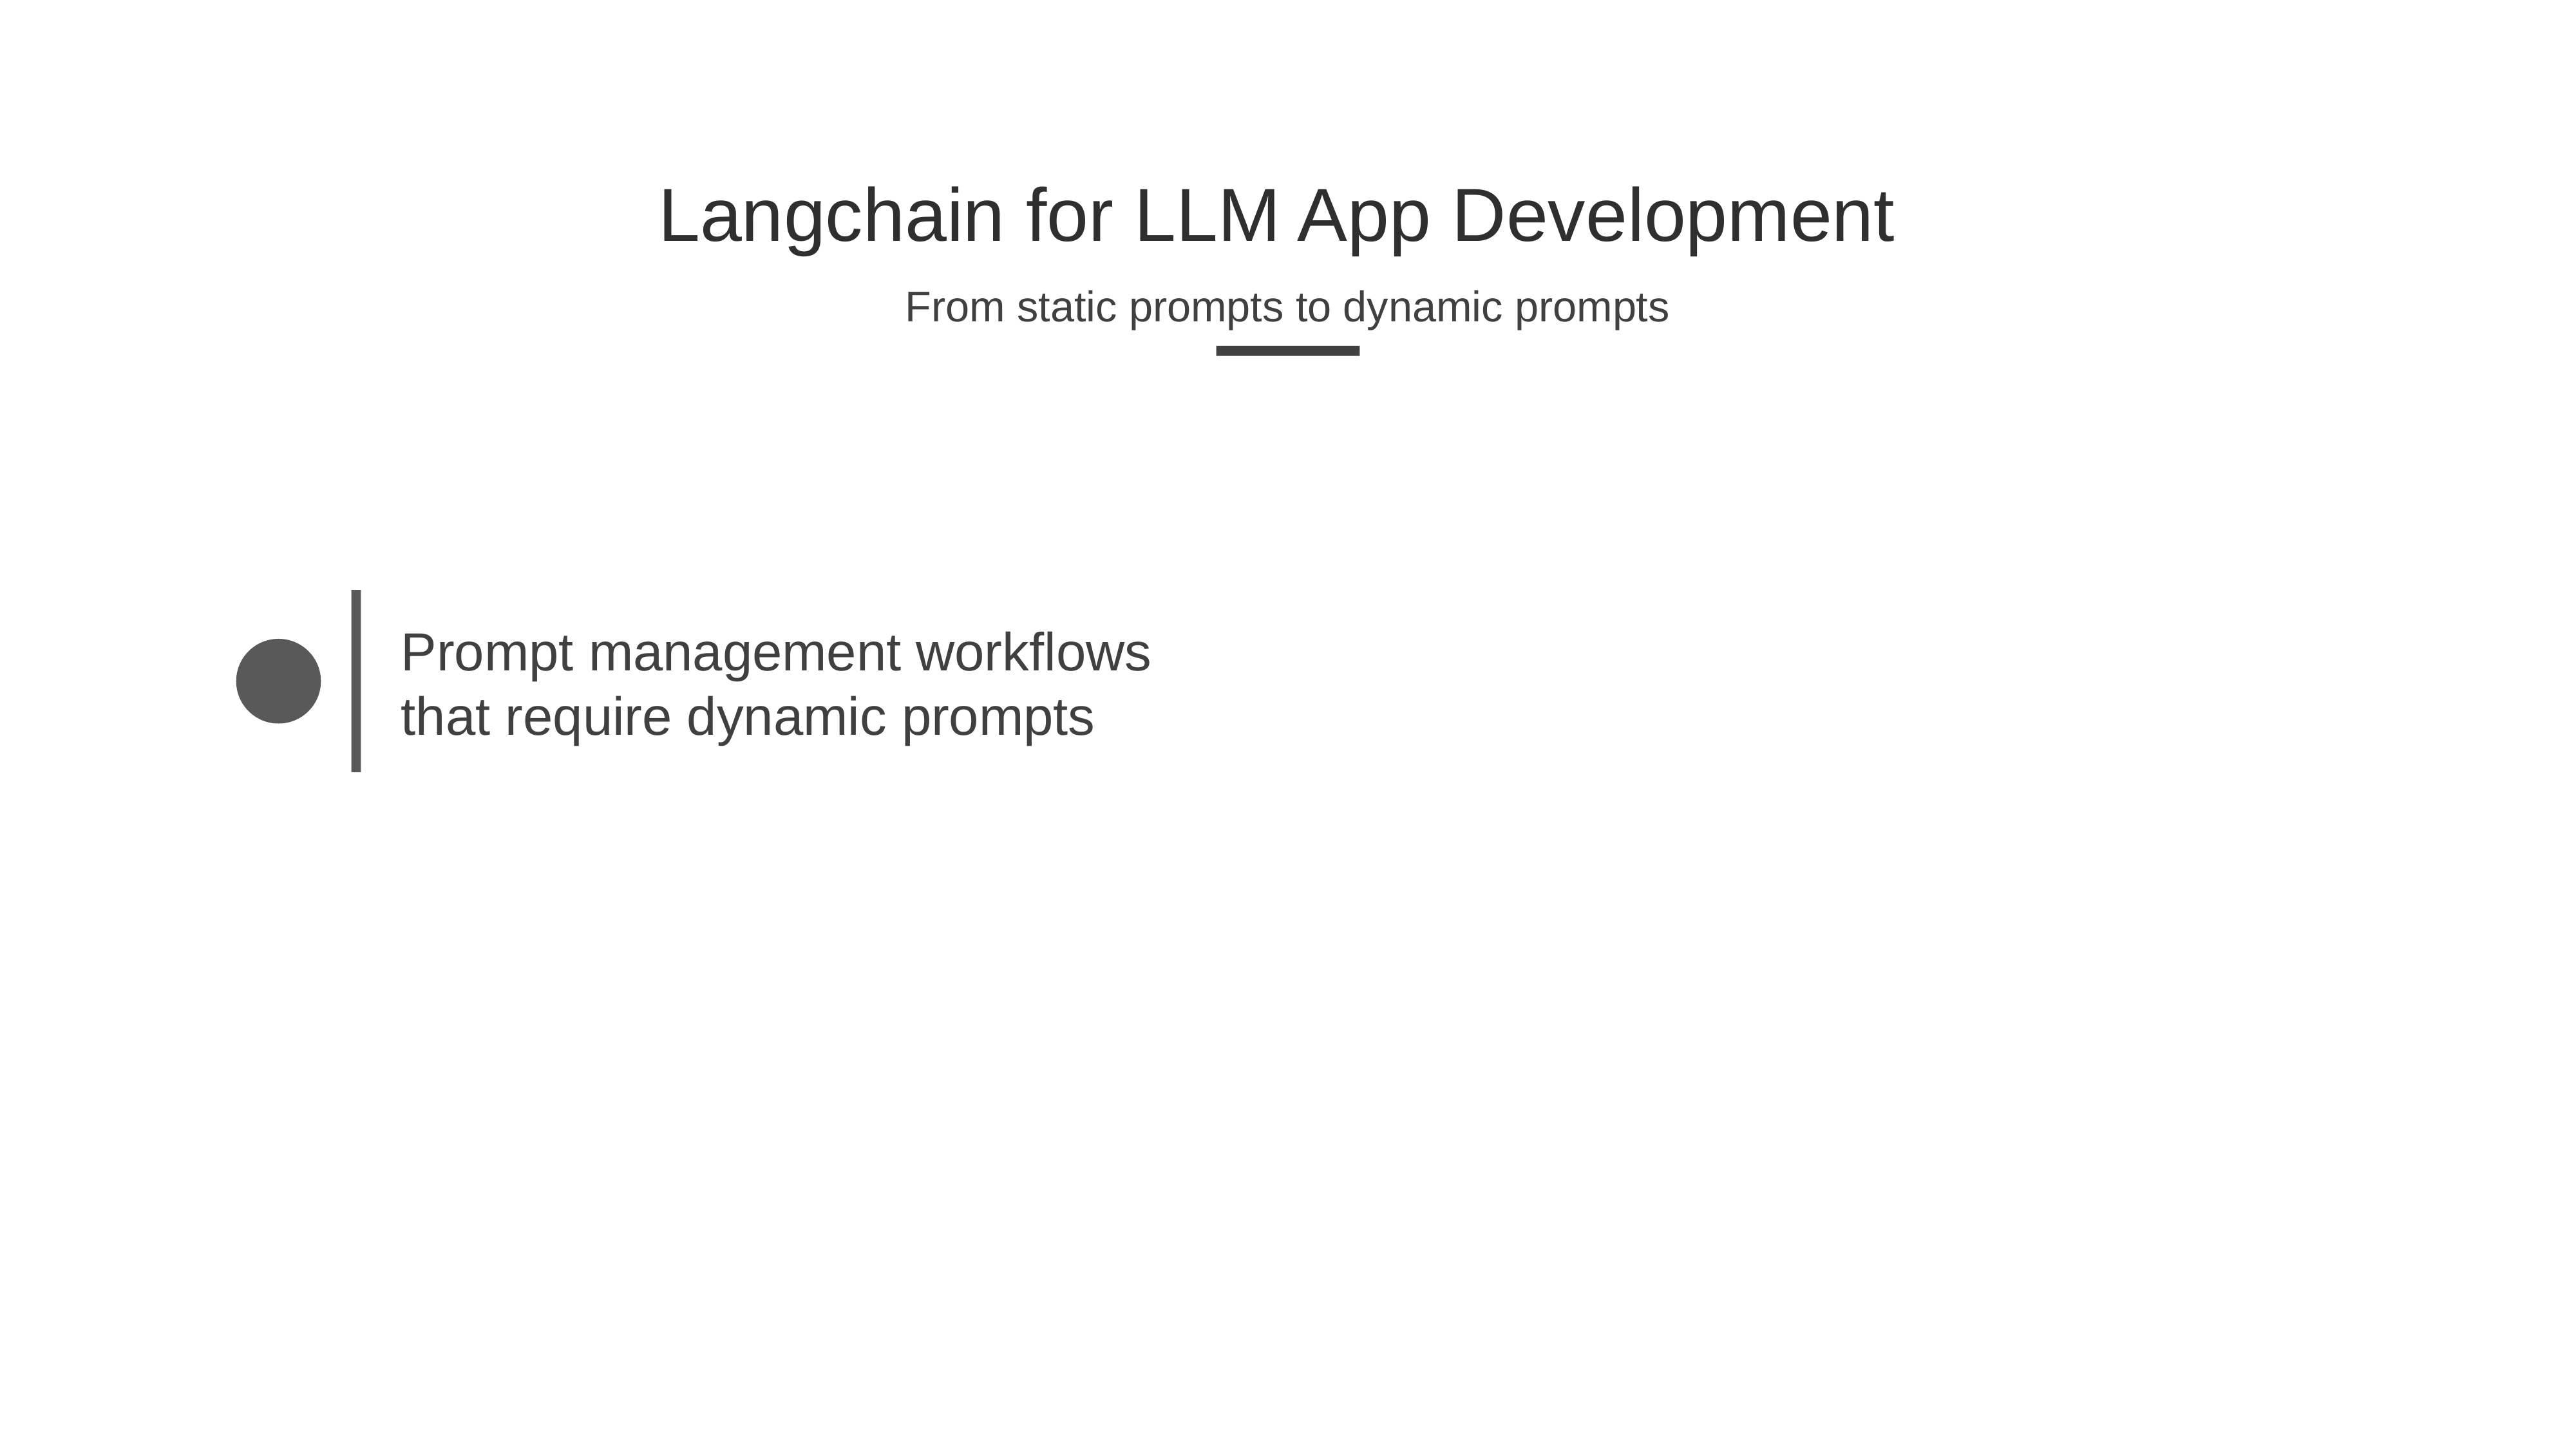

# Langchain for LLM App Development
From static prompts to dynamic prompts

Prompt management workflows that require dynamic prompts